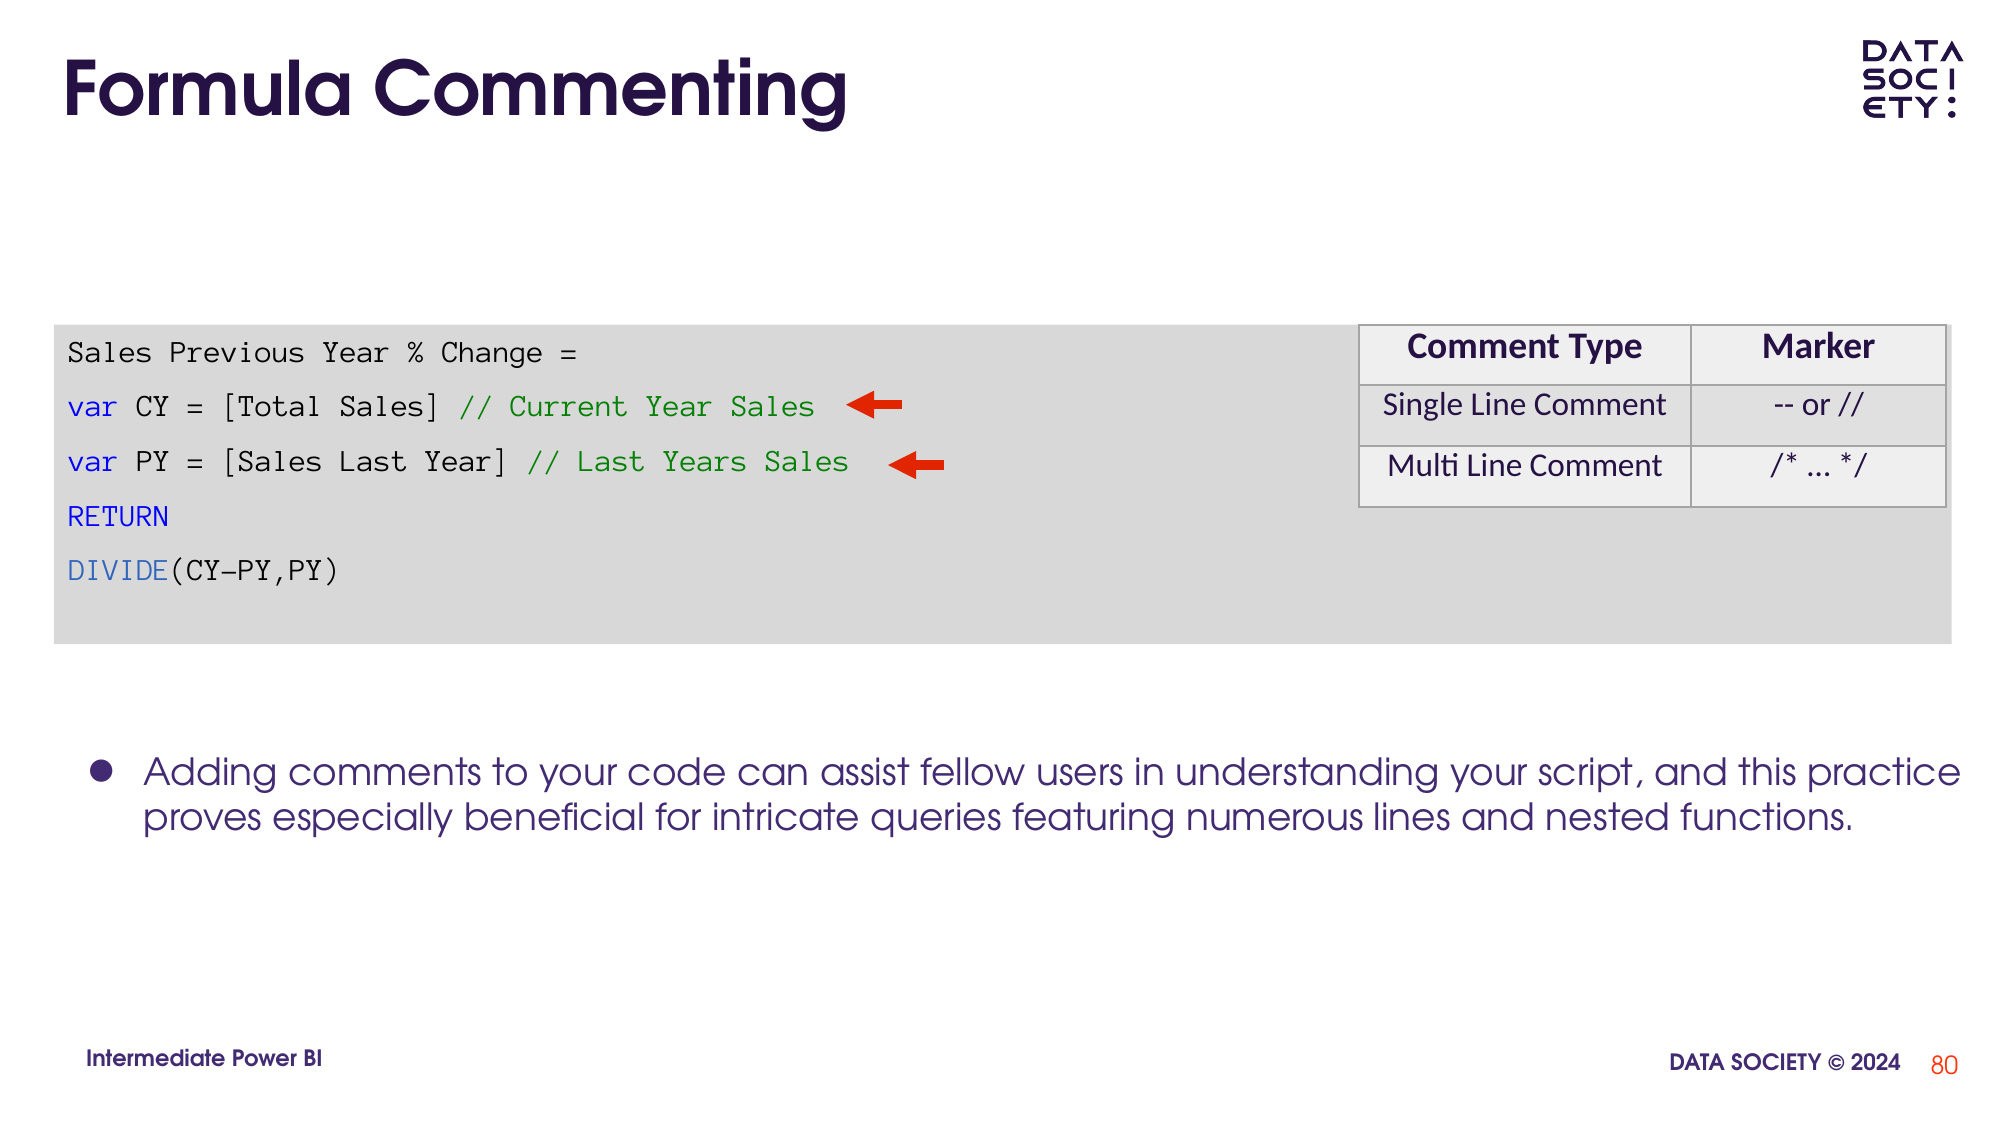

# Formula Commenting
Sales Previous Year % Change =
var CY = [Total Sales] // Current Year Sales
var PY = [Sales Last Year] // Last Years Sales
RETURN
DIVIDE(CY-PY,PY)

| Comment Type | Marker |
| --- | --- |
| Single Line Comment | -- or // |
| Multi Line Comment | /\* … \*/ |
Adding comments to your code can assist fellow users in understanding your script, and this practice proves especially beneficial for intricate queries featuring numerous lines and nested functions.
80